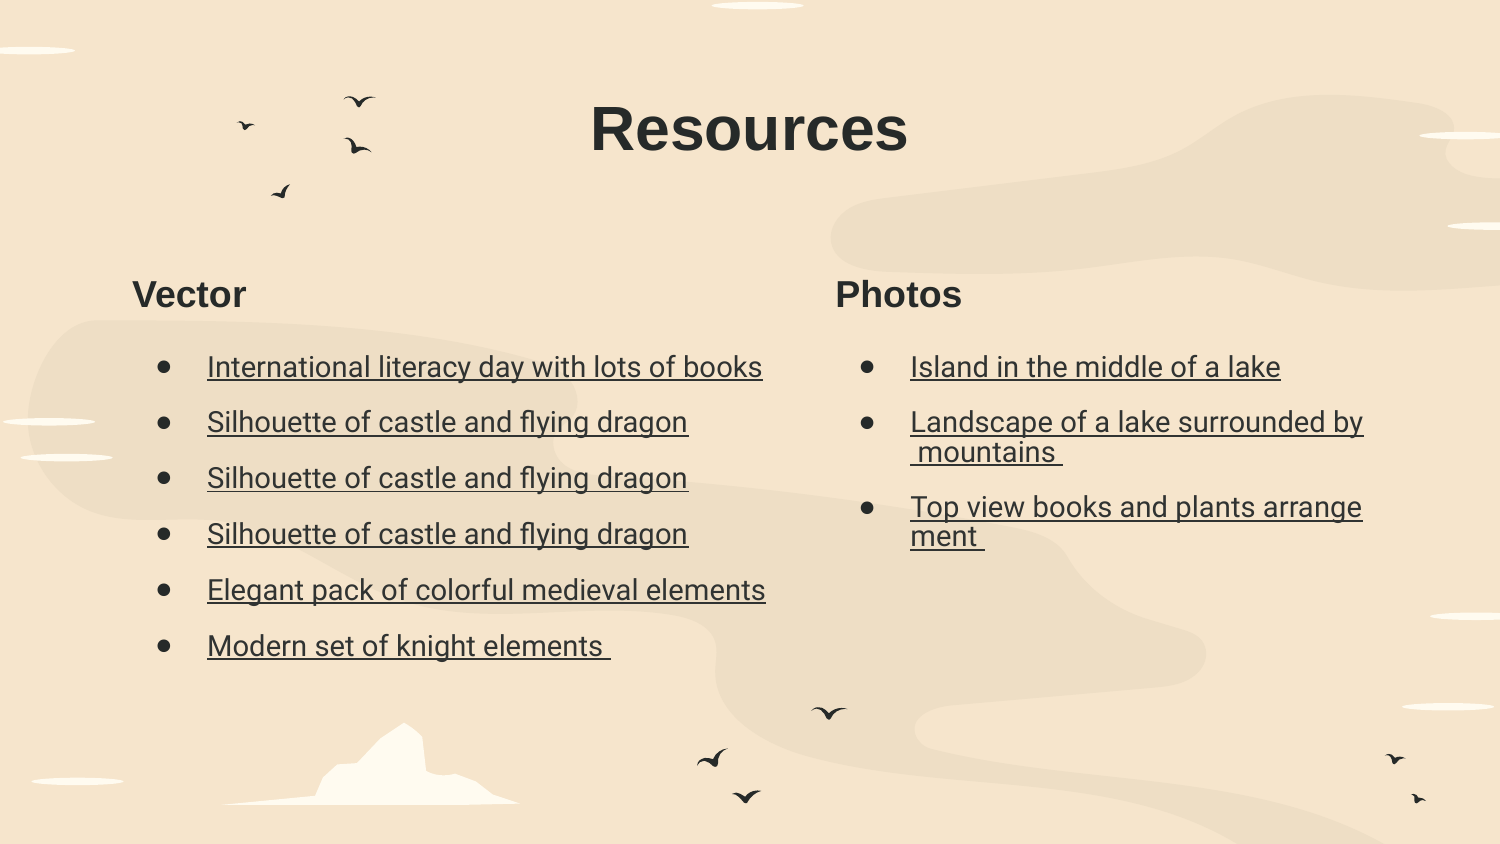

# Resources
Vector
International literacy day with lots of books
Silhouette of castle and flying dragon
Silhouette of castle and flying dragon
Silhouette of castle and flying dragon
Elegant pack of colorful medieval elements
Modern set of knight elements
Photos
Island in the middle of a lake
Landscape of a lake surrounded by mountains
Top view books and plants arrangement